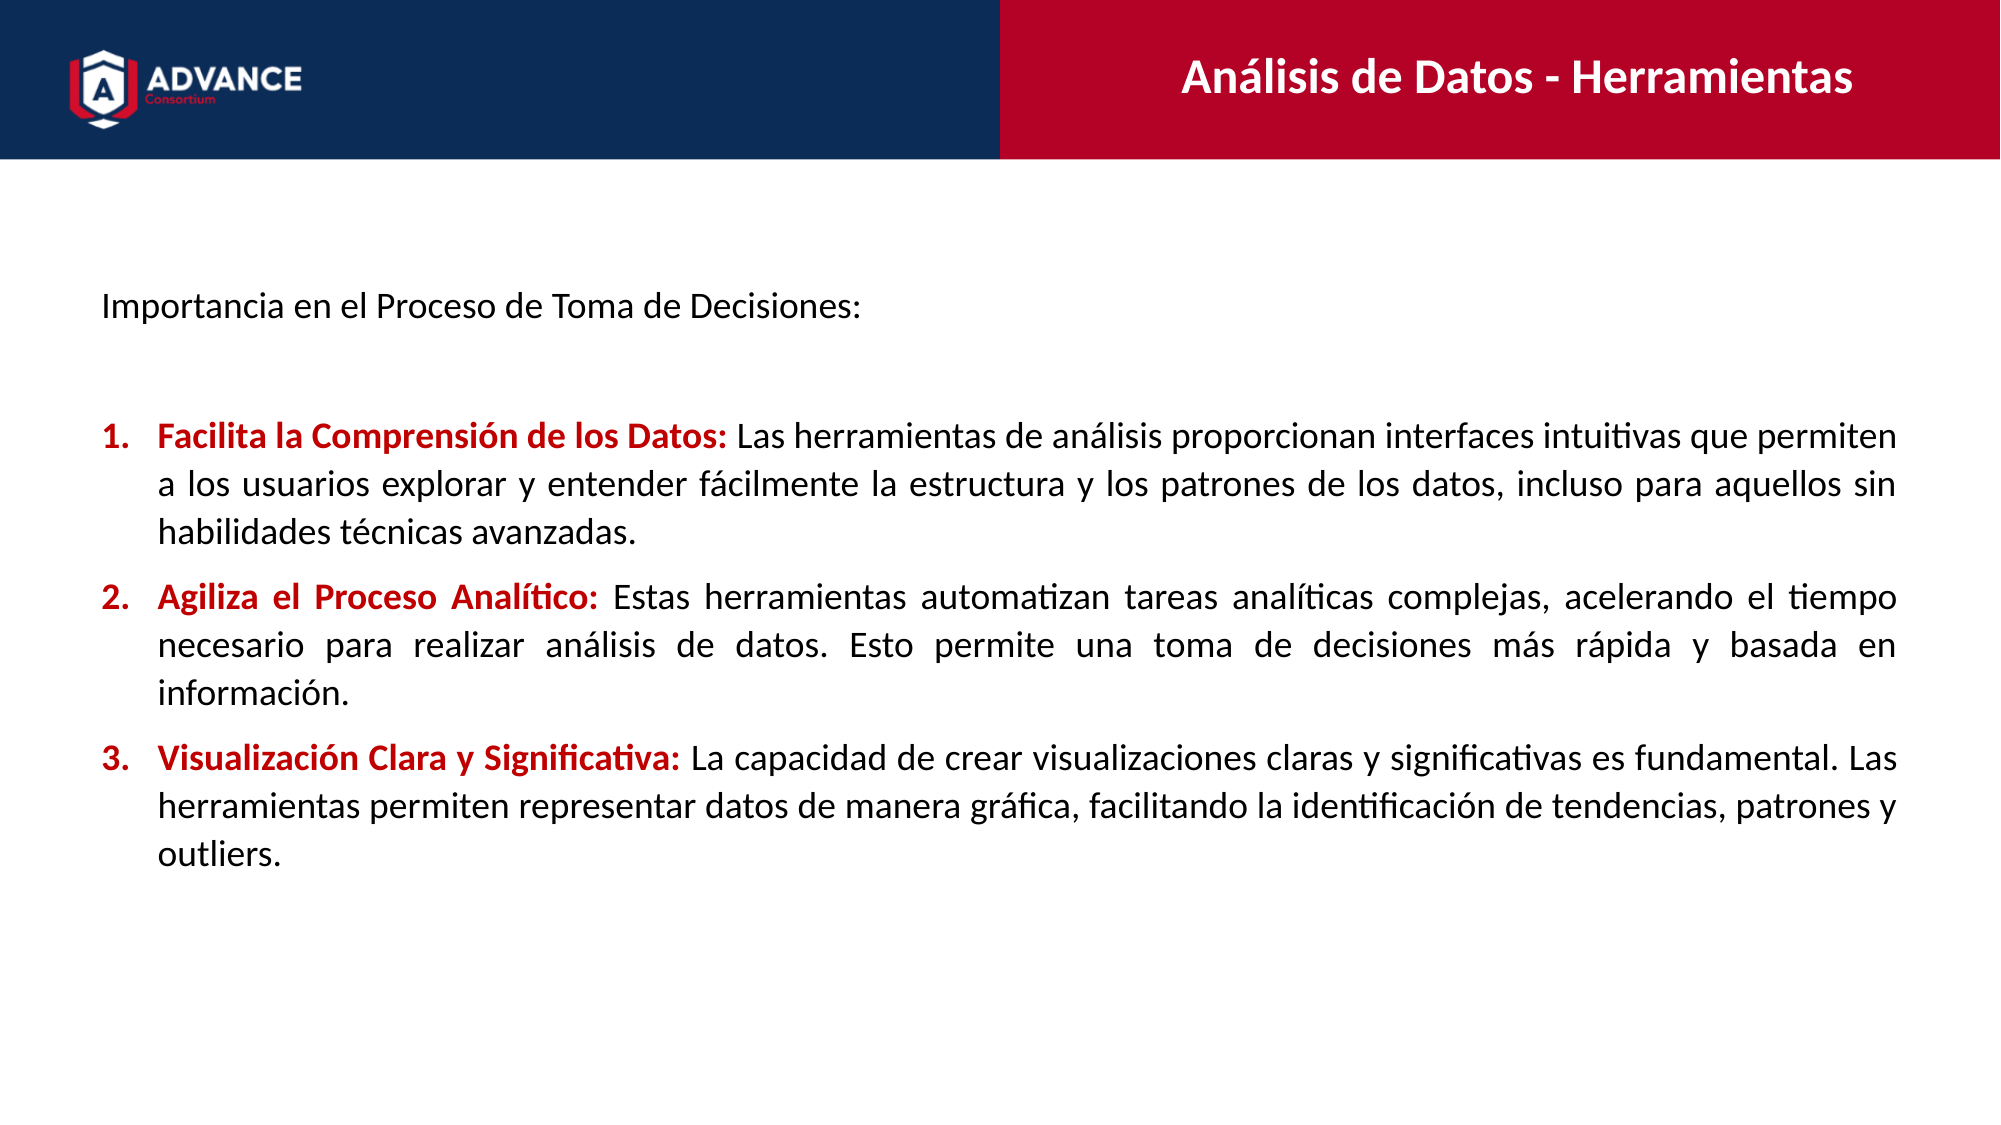

Análisis de Datos - Herramientas
Importancia en el Proceso de Toma de Decisiones:

Facilita la Comprensión de los Datos: Las herramientas de análisis proporcionan interfaces intuitivas que permiten a los usuarios explorar y entender fácilmente la estructura y los patrones de los datos, incluso para aquellos sin habilidades técnicas avanzadas.
Agiliza el Proceso Analítico: Estas herramientas automatizan tareas analíticas complejas, acelerando el tiempo necesario para realizar análisis de datos. Esto permite una toma de decisiones más rápida y basada en información.
Visualización Clara y Significativa: La capacidad de crear visualizaciones claras y significativas es fundamental. Las herramientas permiten representar datos de manera gráfica, facilitando la identificación de tendencias, patrones y outliers.